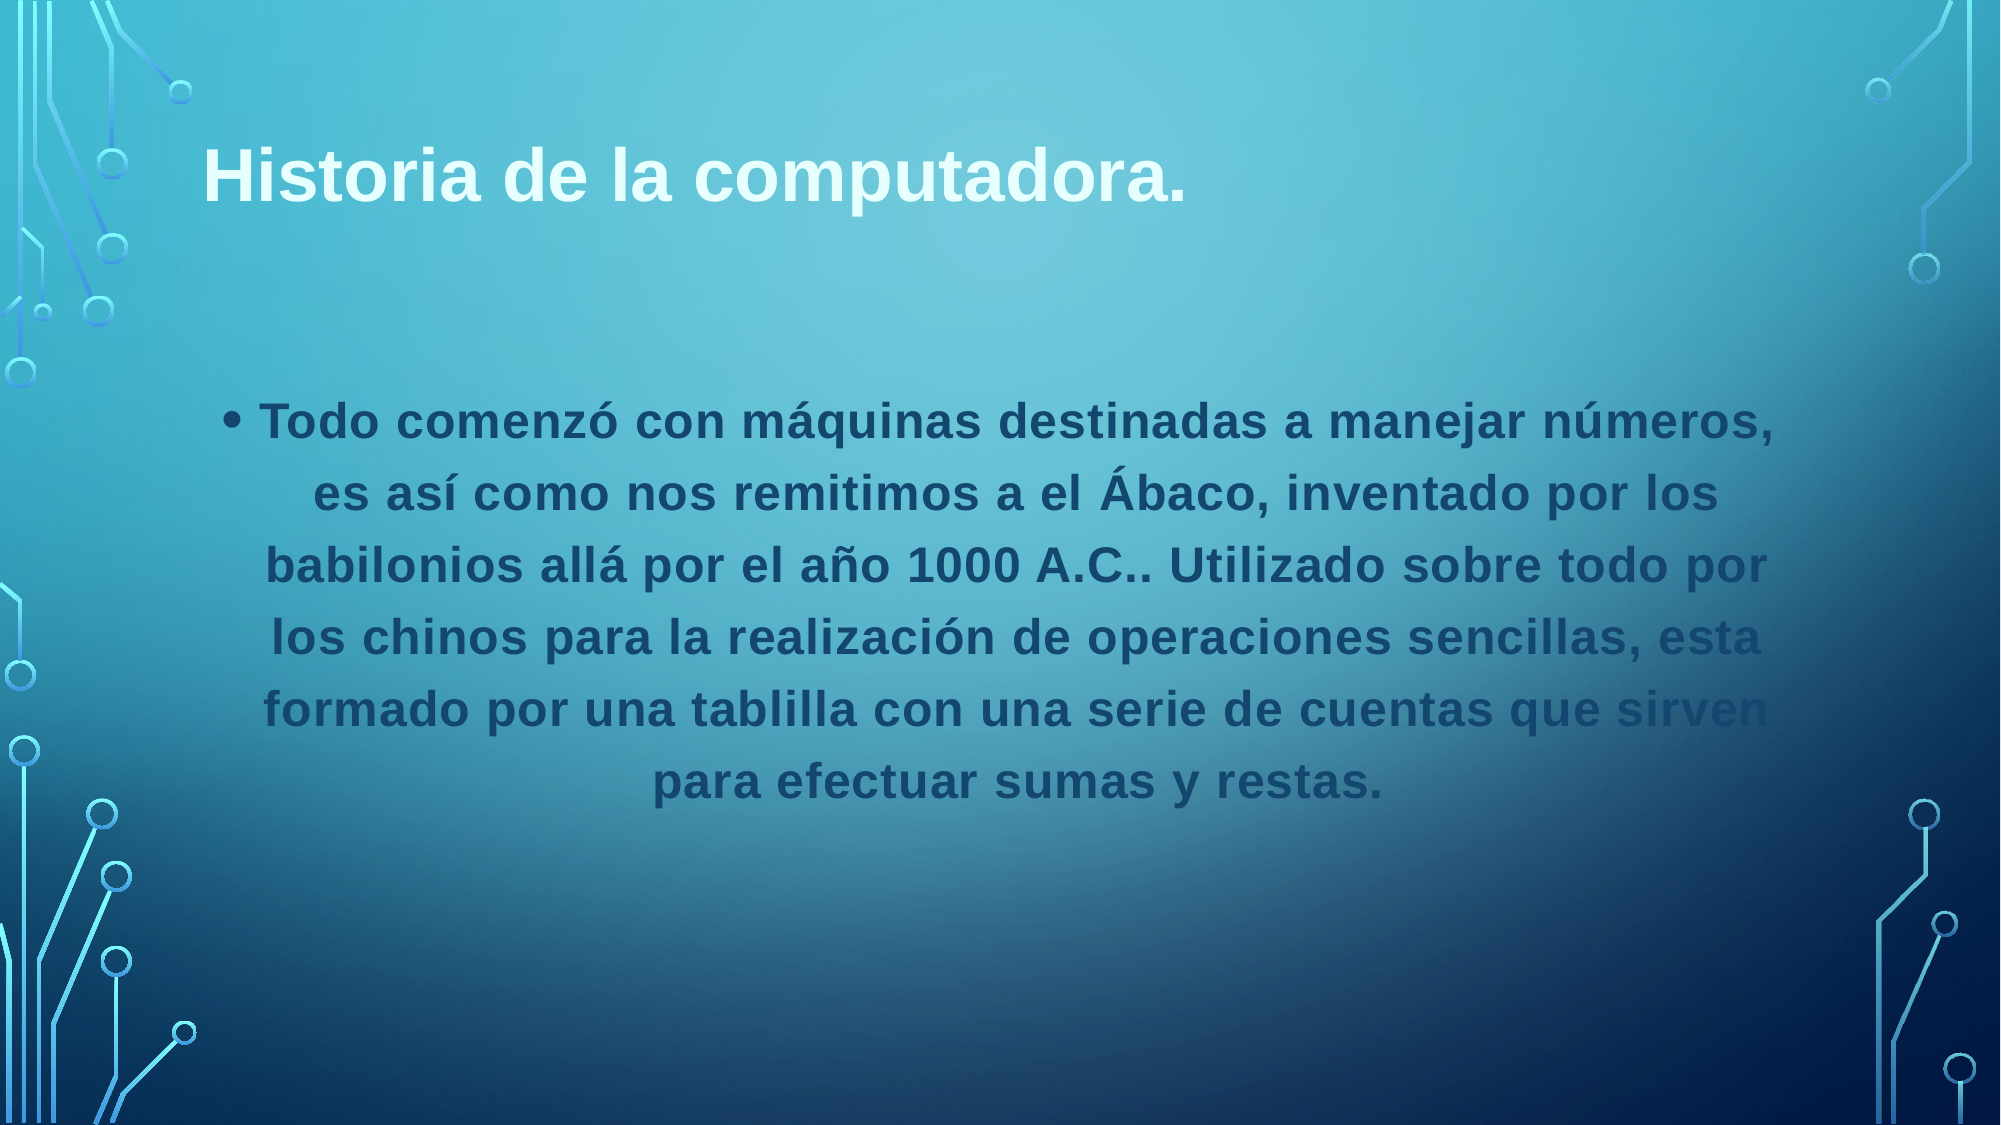

# Historia de la computadora.
Todo comenzó con máquinas destinadas a manejar números, es así como nos remitimos a el Ábaco, inventado por los babilonios allá por el año 1000 A.C.. Utilizado sobre todo por los chinos para la realización de operaciones sencillas, esta formado por una tablilla con una serie de cuentas que sirven para efectuar sumas y restas.